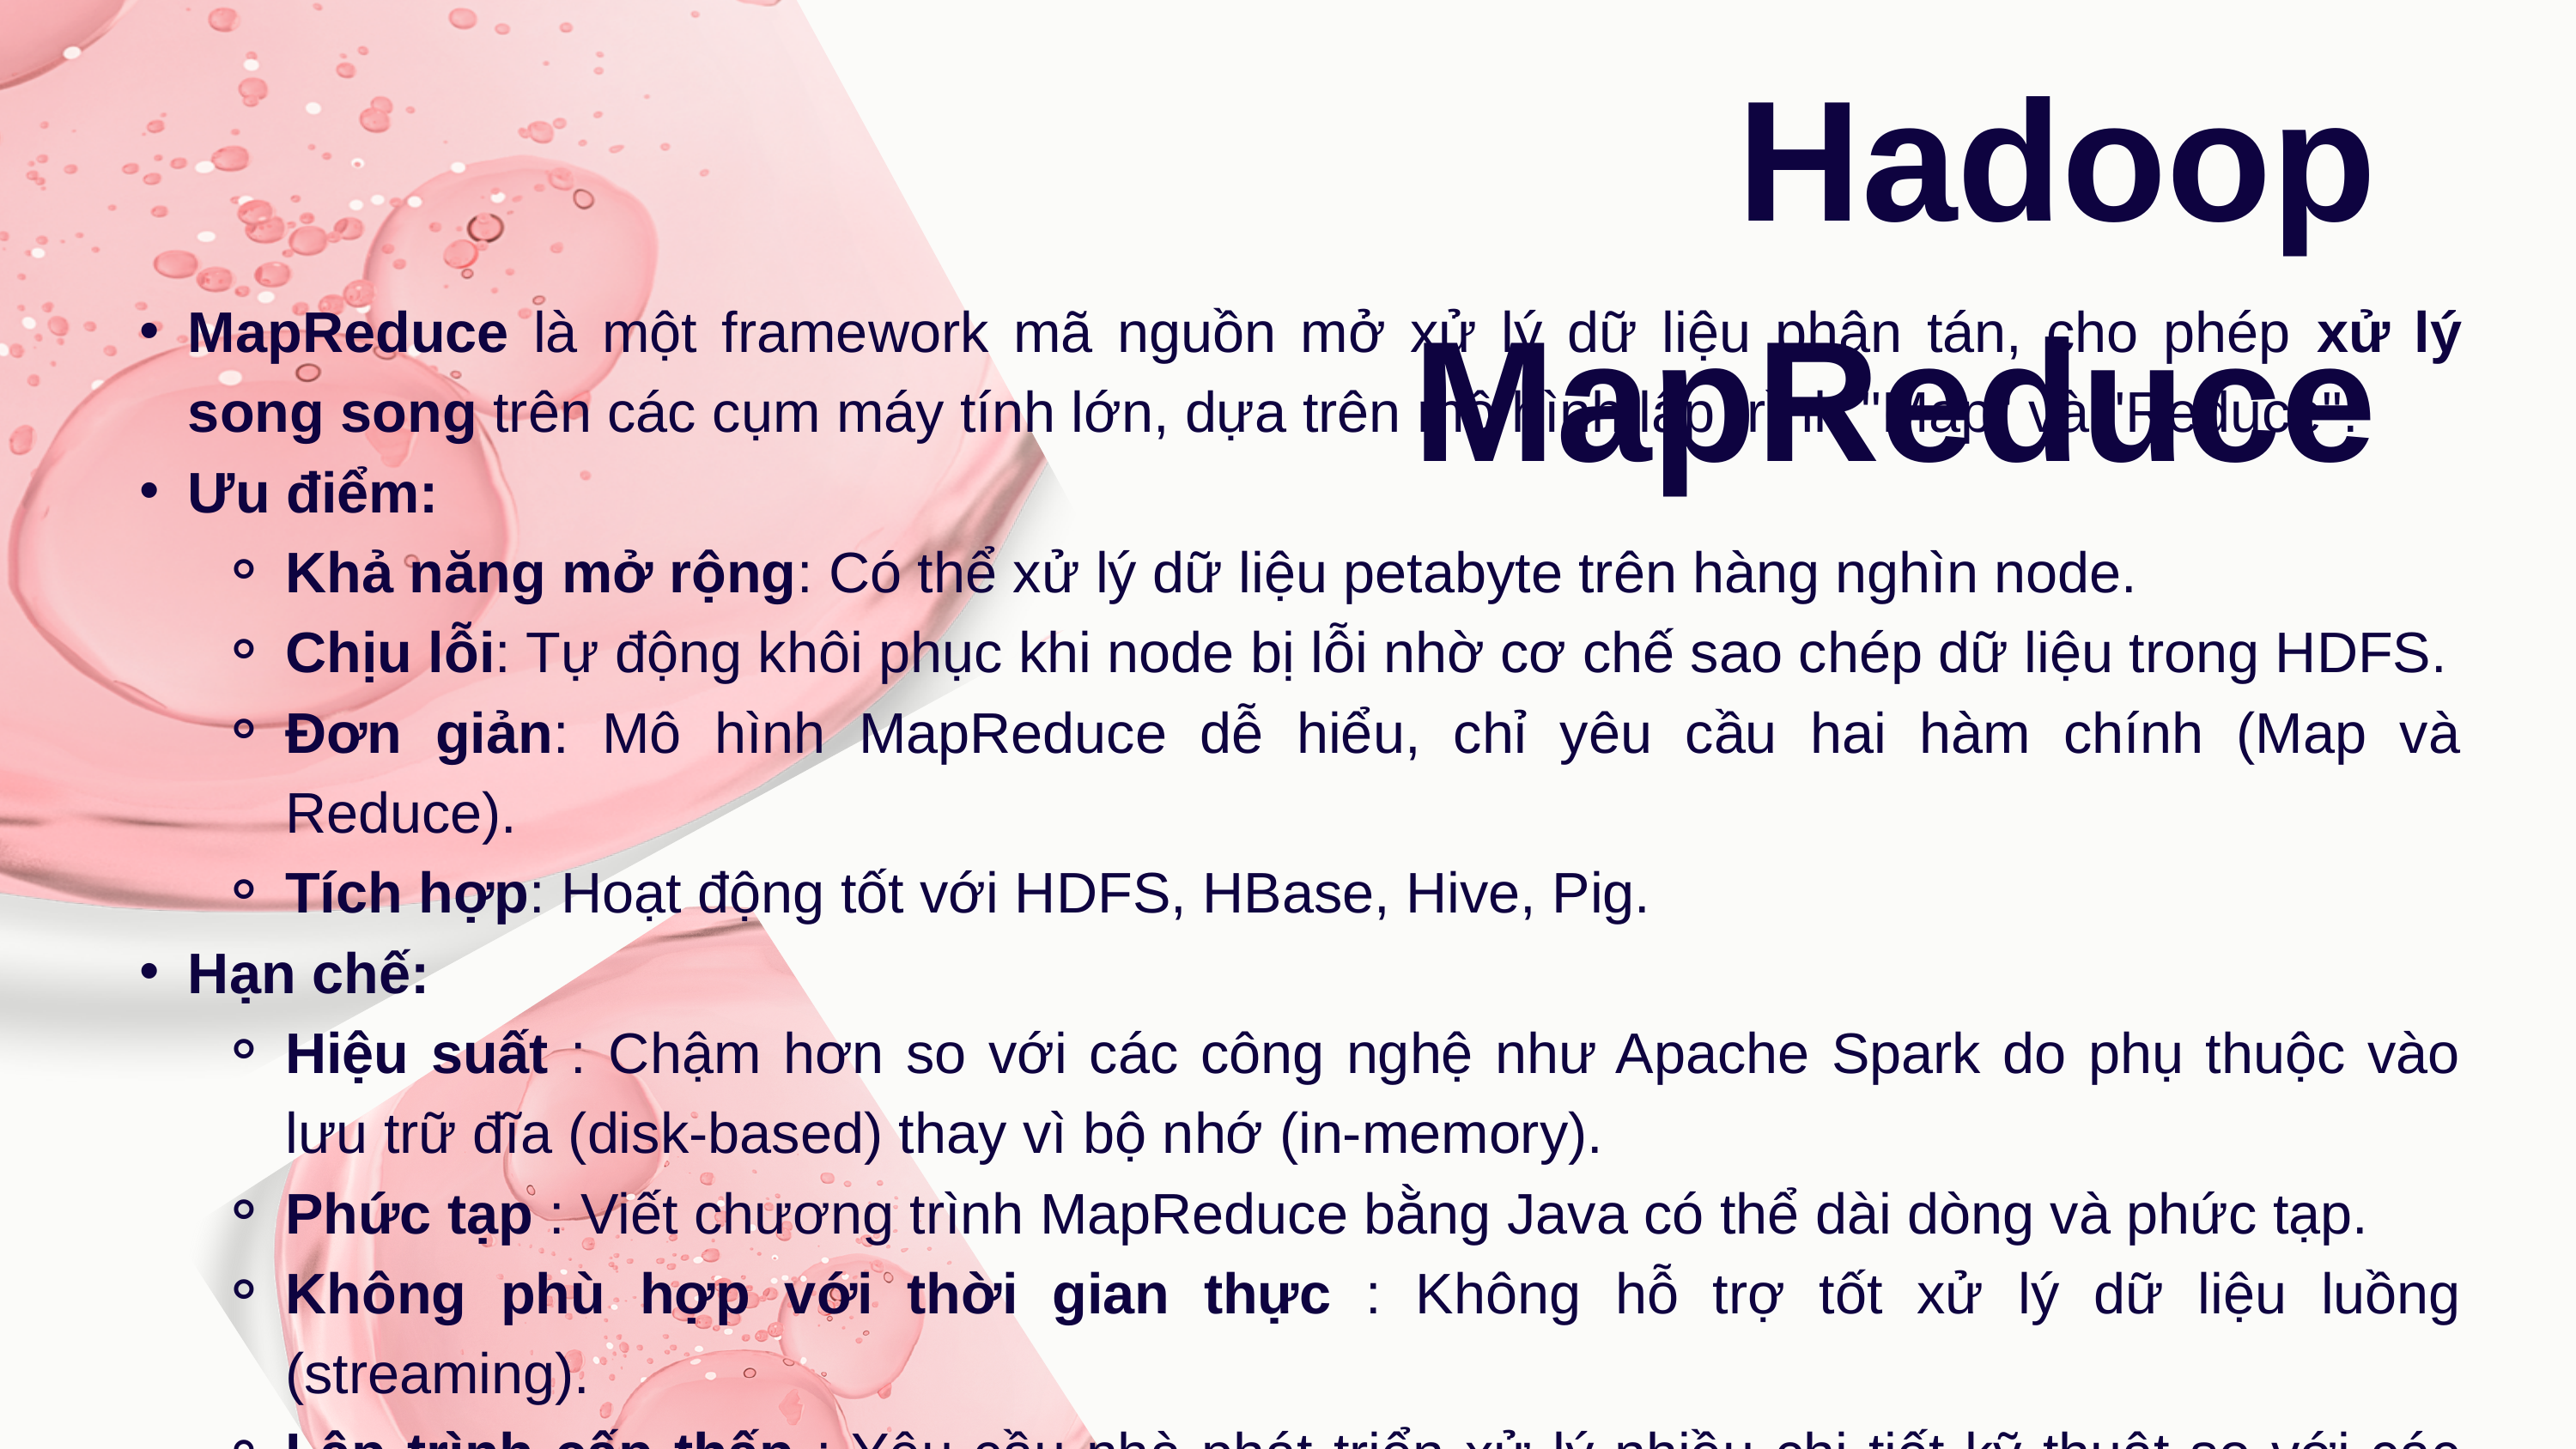

Hadoop MapReduce
MapReduce là một framework mã nguồn mở xử lý dữ liệu phân tán, cho phép xử lý song song trên các cụm máy tính lớn, dựa trên mô hình lập trình "Map" và "Reduce".
Ưu điểm:
Khả năng mở rộng: Có thể xử lý dữ liệu petabyte trên hàng nghìn node.
Chịu lỗi: Tự động khôi phục khi node bị lỗi nhờ cơ chế sao chép dữ liệu trong HDFS.
Đơn giản: Mô hình MapReduce dễ hiểu, chỉ yêu cầu hai hàm chính (Map và Reduce).
Tích hợp: Hoạt động tốt với HDFS, HBase, Hive, Pig.
Hạn chế:
Hiệu suất : Chậm hơn so với các công nghệ như Apache Spark do phụ thuộc vào lưu trữ đĩa (disk-based) thay vì bộ nhớ (in-memory).
Phức tạp : Viết chương trình MapReduce bằng Java có thể dài dòng và phức tạp.
Không phù hợp với thời gian thực : Không hỗ trợ tốt xử lý dữ liệu luồng (streaming).
Lập trình cấp thấp : Yêu cầu nhà phát triển xử lý nhiều chi tiết kỹ thuật so với các công cụ cấp cao như Spark SQL.